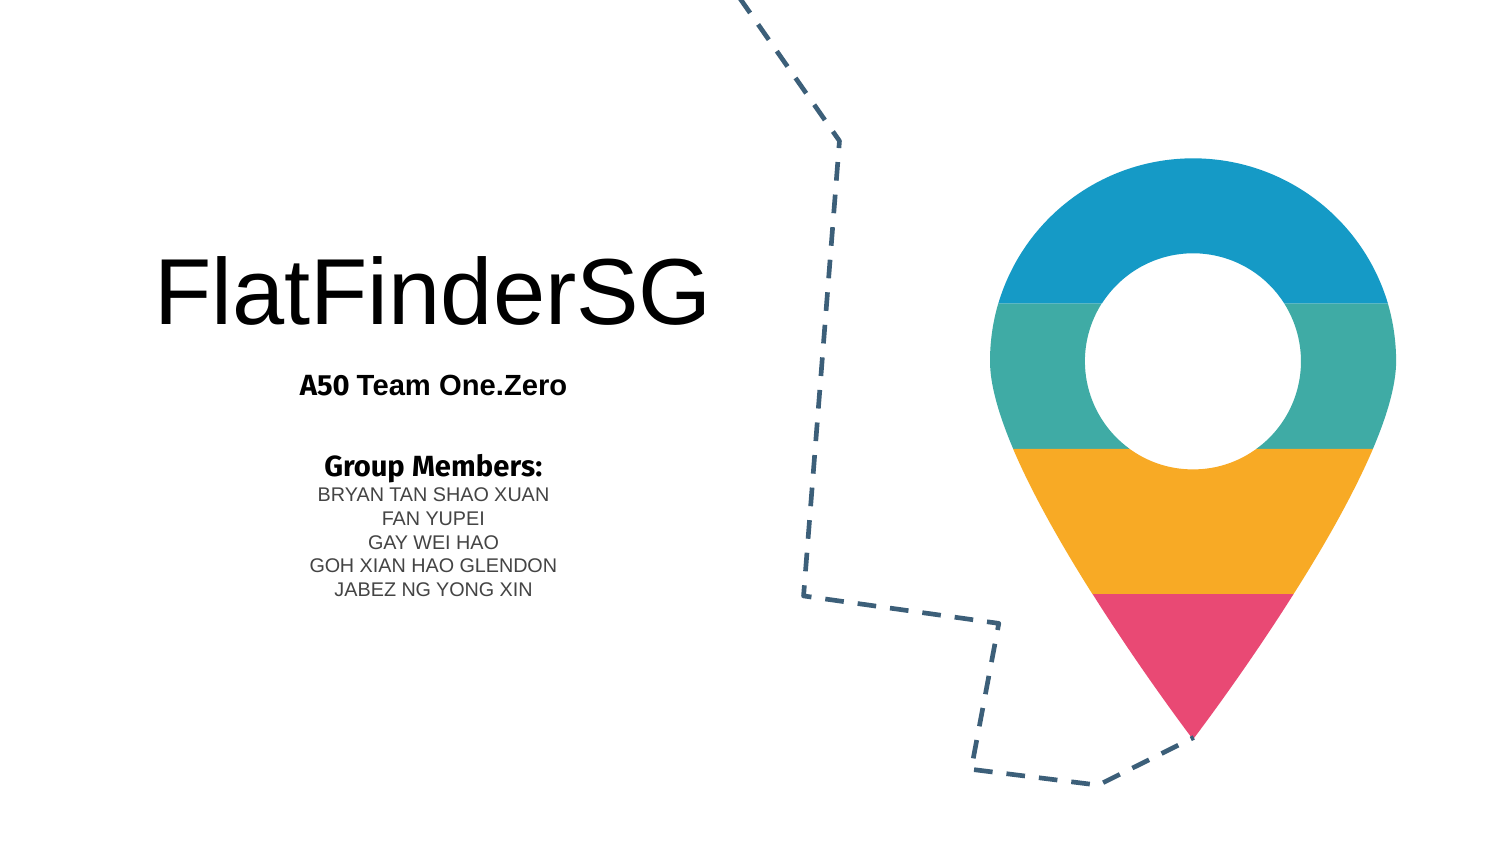

# FlatFinderSG
A50 Team One.Zero
Group Members:
BRYAN TAN SHAO XUAN
FAN YUPEI
GAY WEI HAO
GOH XIAN HAO GLENDON
JABEZ NG YONG XIN